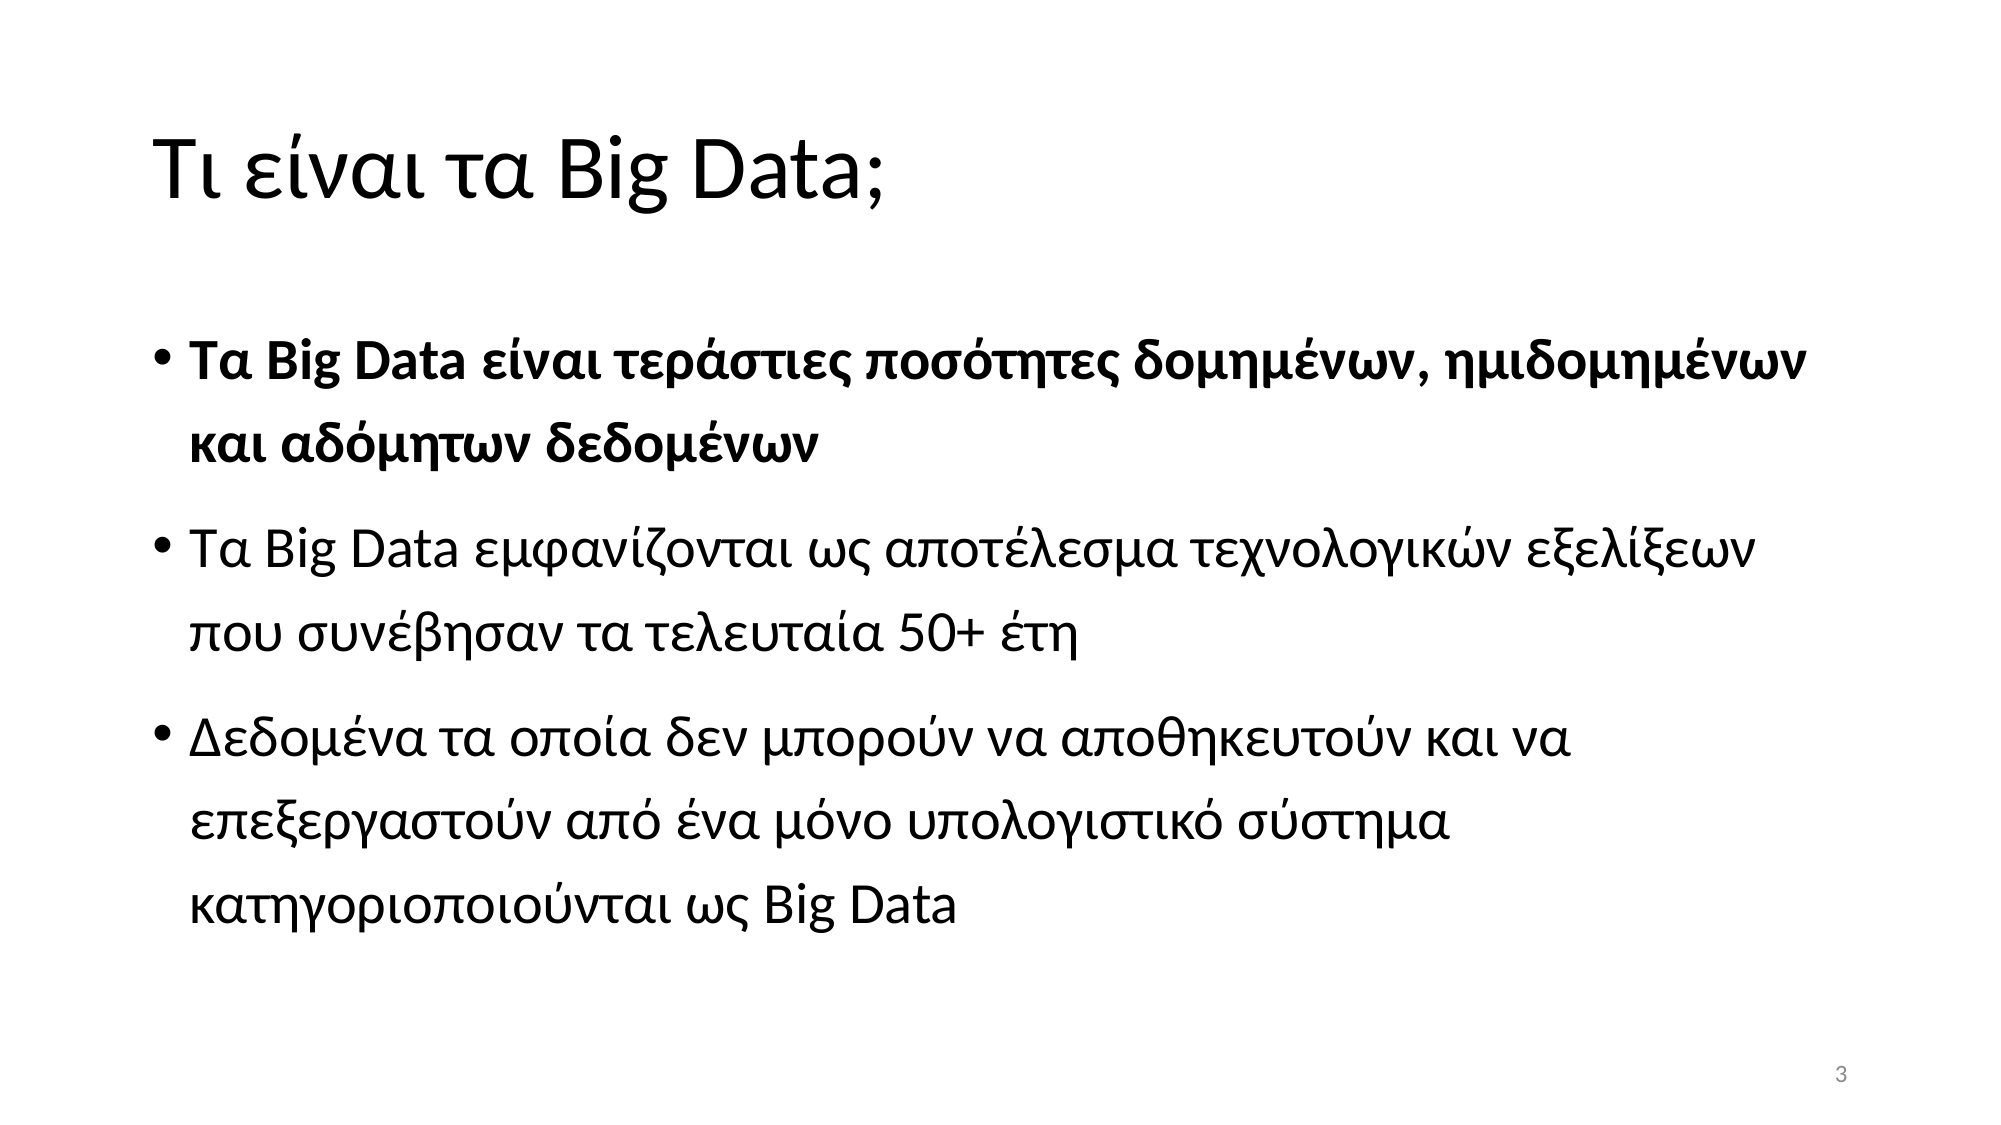

# Τι είναι τα Big Data;
Τα Big Data είναι τεράστιες ποσότητες δομημένων, ημιδομημένων και αδόμητων δεδομένων
Τα Big Data εμφανίζονται ως αποτέλεσμα τεχνολογικών εξελίξεων που συνέβησαν τα τελευταία 50+ έτη
Δεδομένα τα οποία δεν μπορούν να αποθηκευτούν και να επεξεργαστούν από ένα μόνο υπολογιστικό σύστημα κατηγοριοποιούνται ως Big Data

3